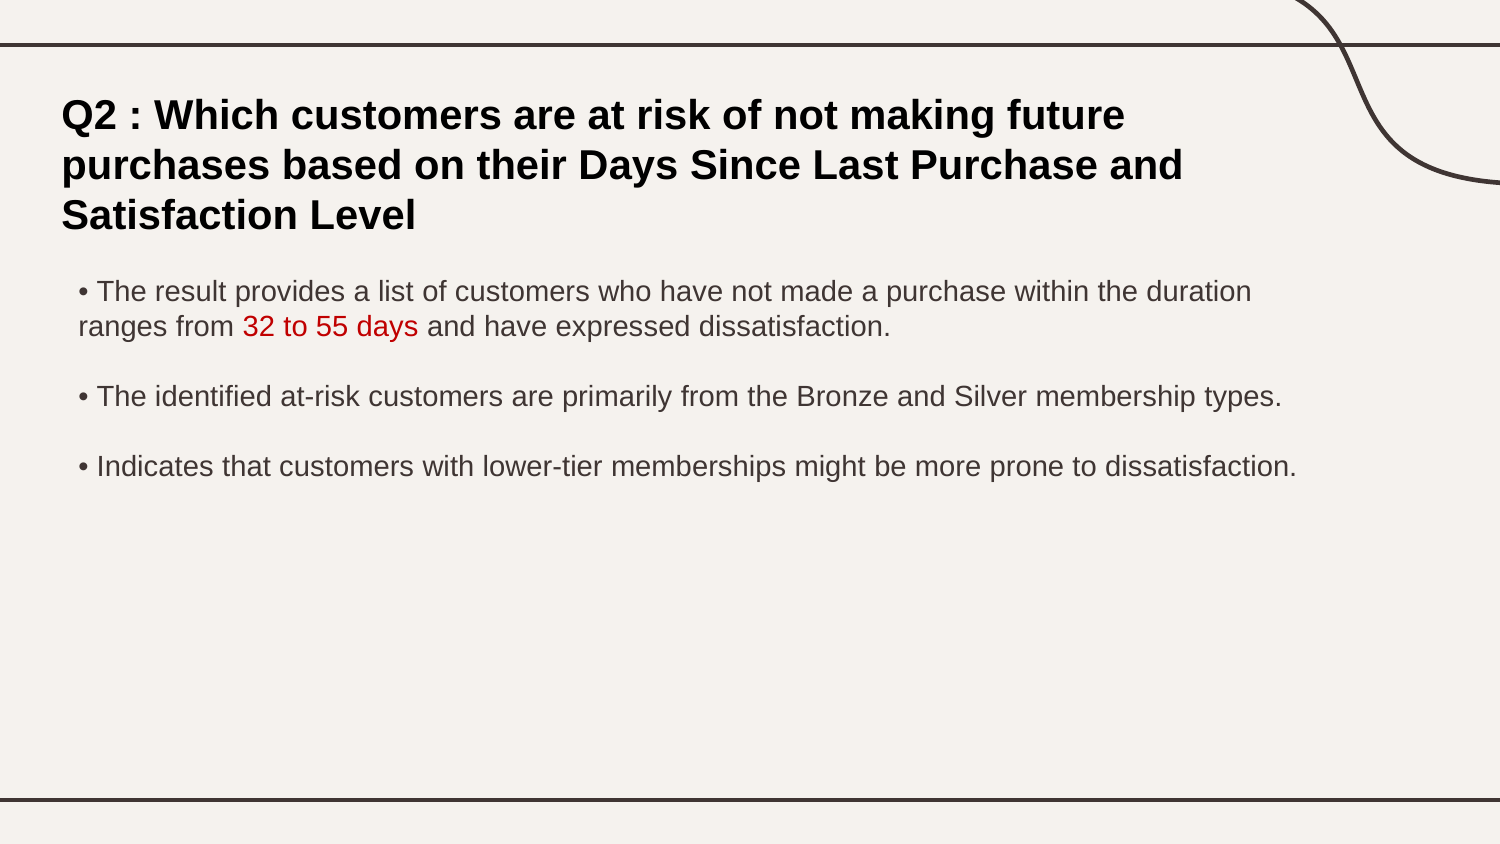

# Q2 : Which customers are at risk of not making future purchases based on their Days Since Last Purchase and Satisfaction Level
• The result provides a list of customers who have not made a purchase within the duration ranges from 32 to 55 days and have expressed dissatisfaction.

• The identified at-risk customers are primarily from the Bronze and Silver membership types.

• Indicates that customers with lower-tier memberships might be more prone to dissatisfaction.